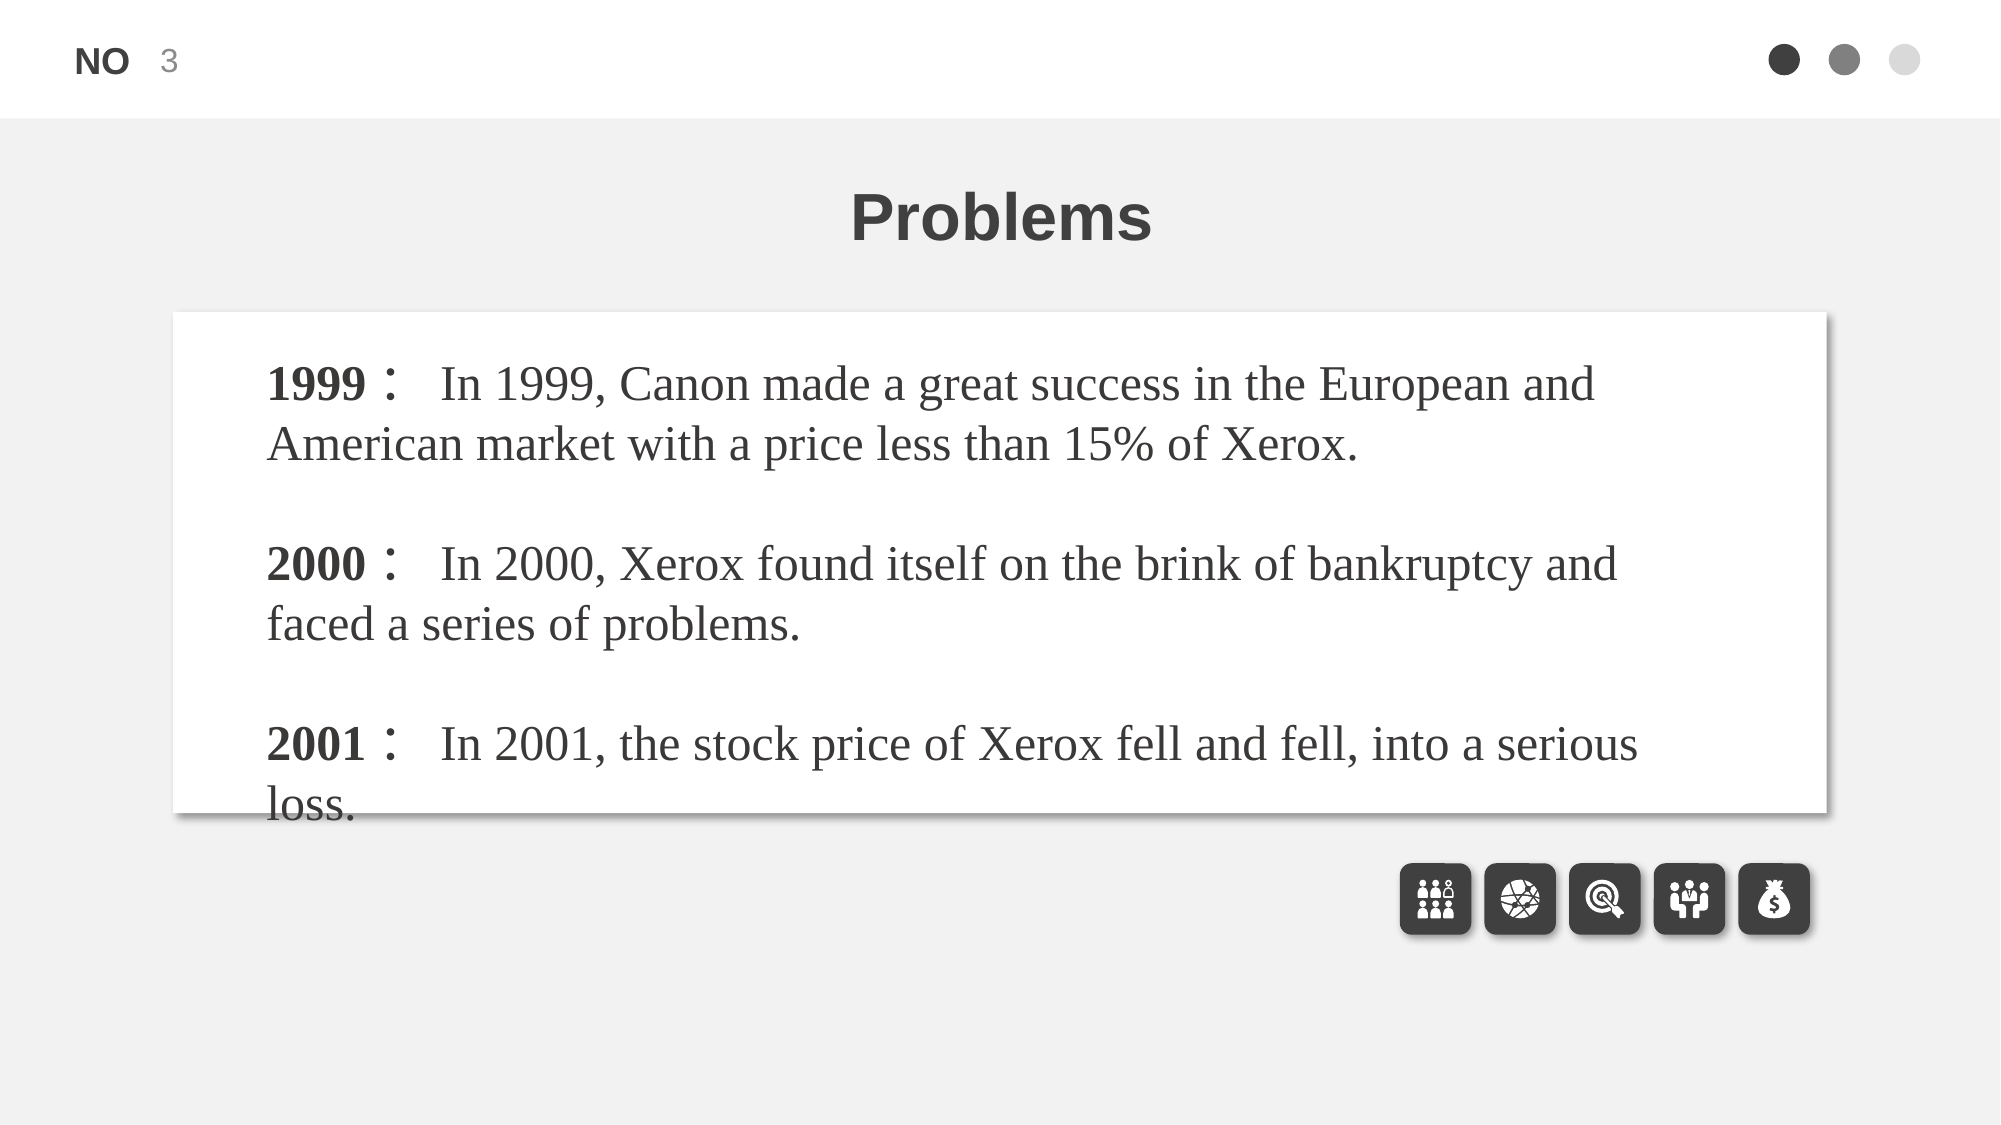

3
Problems
1999
1999：In 1999, Canon made a great success in the European and American market with a price less than 15% of Xerox.

2000：In 2000, Xerox found itself on the brink of bankruptcy and faced a series of problems.

2001：In 2001, the stock price of Xerox fell and fell, into a serious loss.